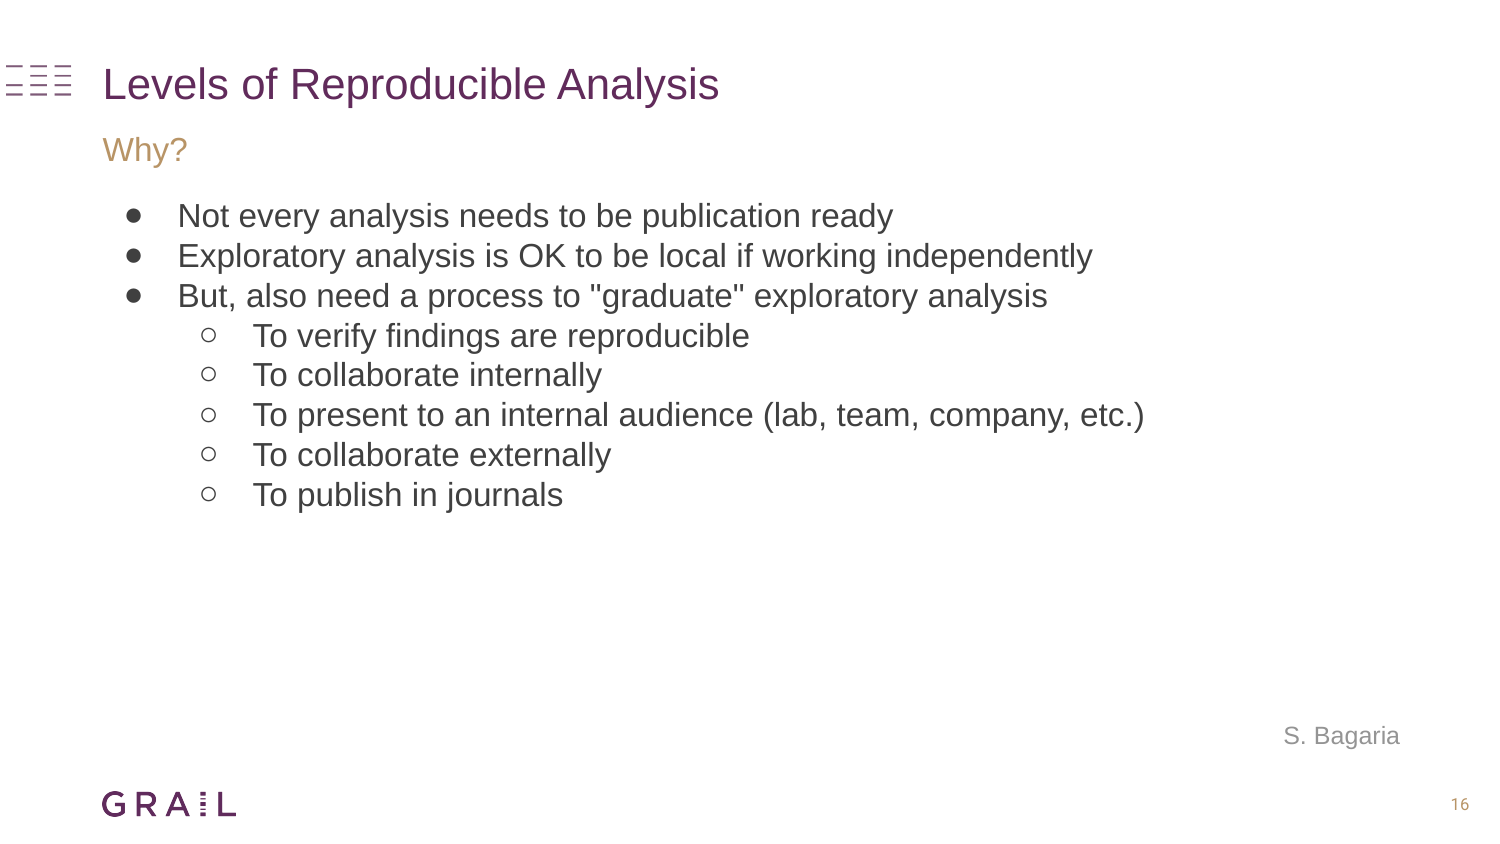

# Levels of Reproducible Analysis
Why?
Not every analysis needs to be publication ready
Exploratory analysis is OK to be local if working independently
But, also need a process to "graduate" exploratory analysis
To verify findings are reproducible
To collaborate internally
To present to an internal audience (lab, team, company, etc.)
To collaborate externally
To publish in journals
S. Bagaria